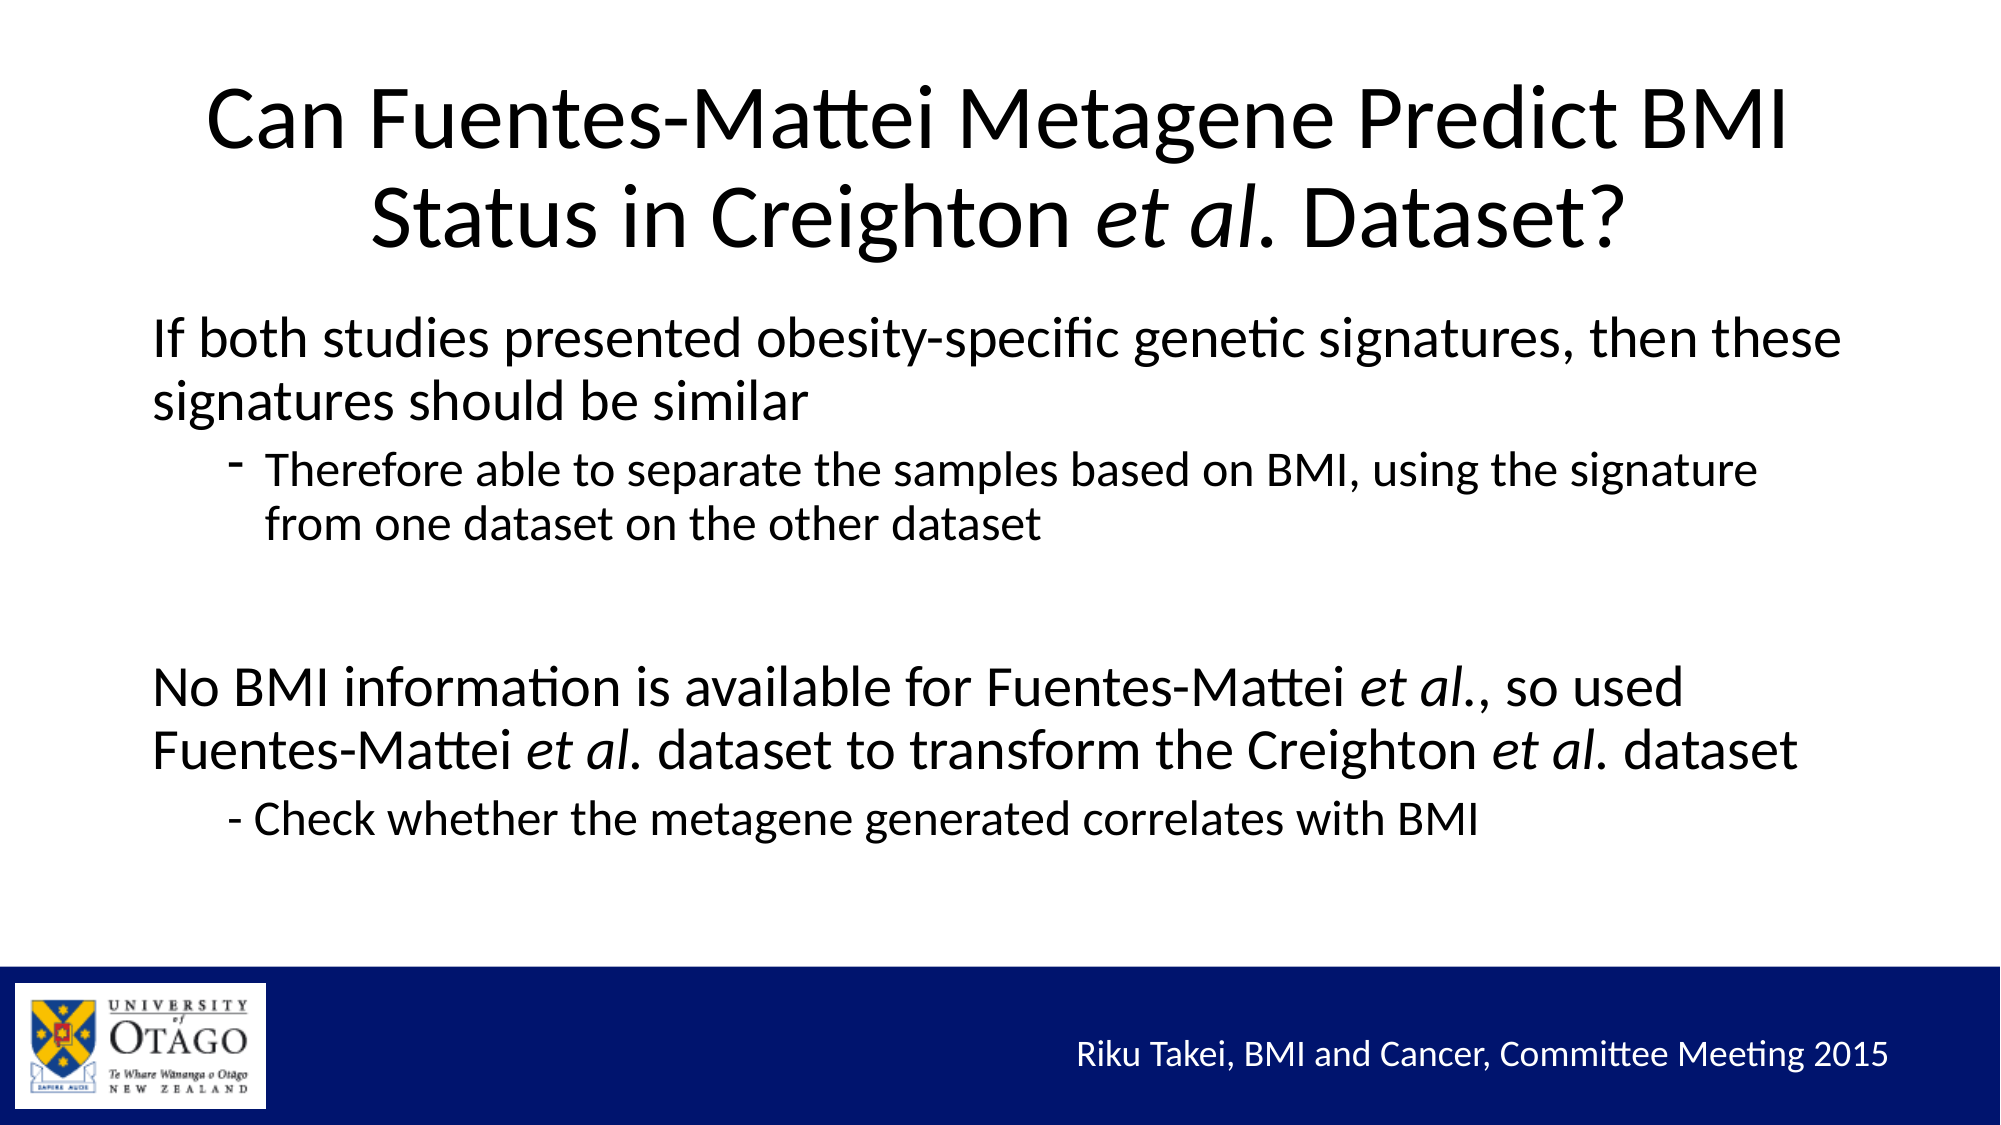

# Can Fuentes-Mattei Metagene Predict BMI Status in Creighton et al. Dataset?
If both studies presented obesity-specific genetic signatures, then these signatures should be similar
Therefore able to separate the samples based on BMI, using the signature from one dataset on the other dataset

No BMI information is available for Fuentes-Mattei et al., so used Fuentes-Mattei et al. dataset to transform the Creighton et al. dataset
- Check whether the metagene generated correlates with BMI
Riku Takei, BMI and Cancer, Committee Meeting 2015